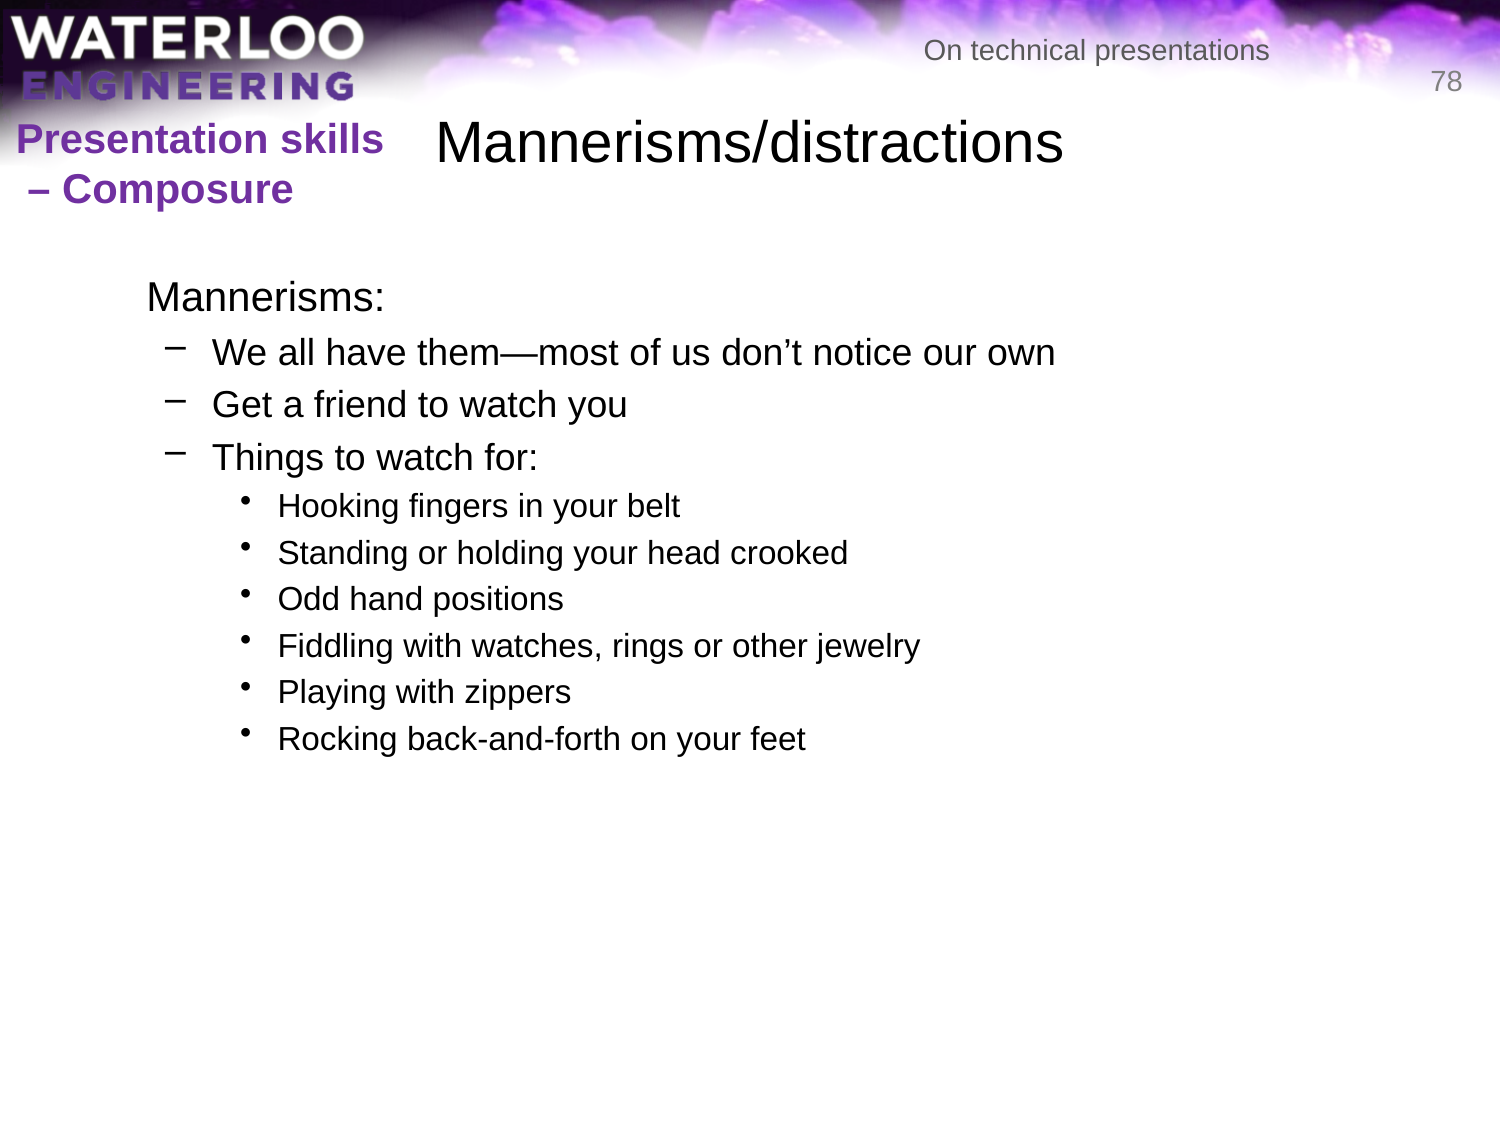

# Mannerisms/distractions
78
Presentation skills
 – Composure
	Mannerisms:
We all have them—most of us don’t notice our own
Get a friend to watch you
Things to watch for:
Hooking fingers in your belt
Standing or holding your head crooked
Odd hand positions
Fiddling with watches, rings or other jewelry
Playing with zippers
Rocking back-and-forth on your feet